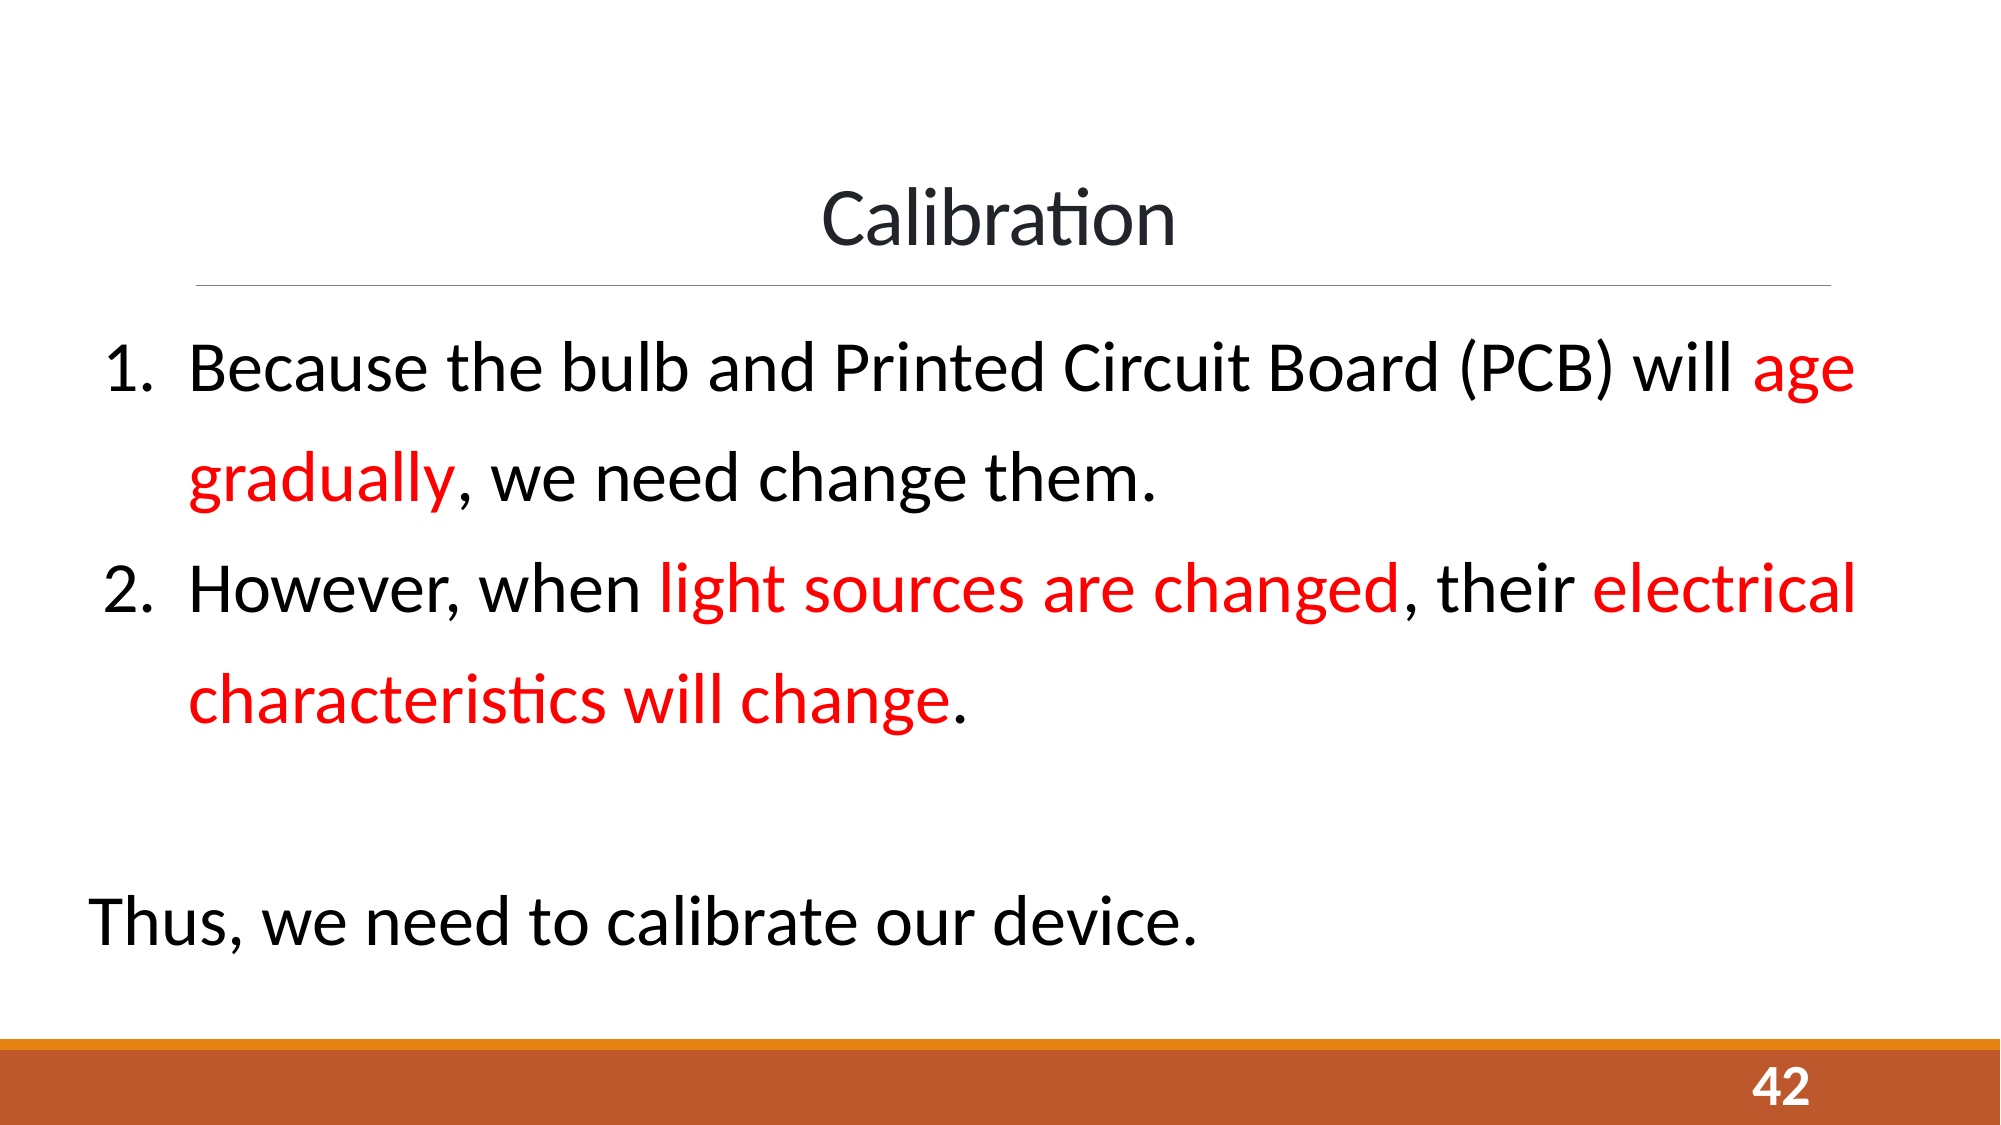

# Calibration
Because the bulb and Printed Circuit Board (PCB) will age gradually, we need change them.
However, when light sources are changed, their electrical characteristics will change.

Thus, we need to calibrate our device.

42